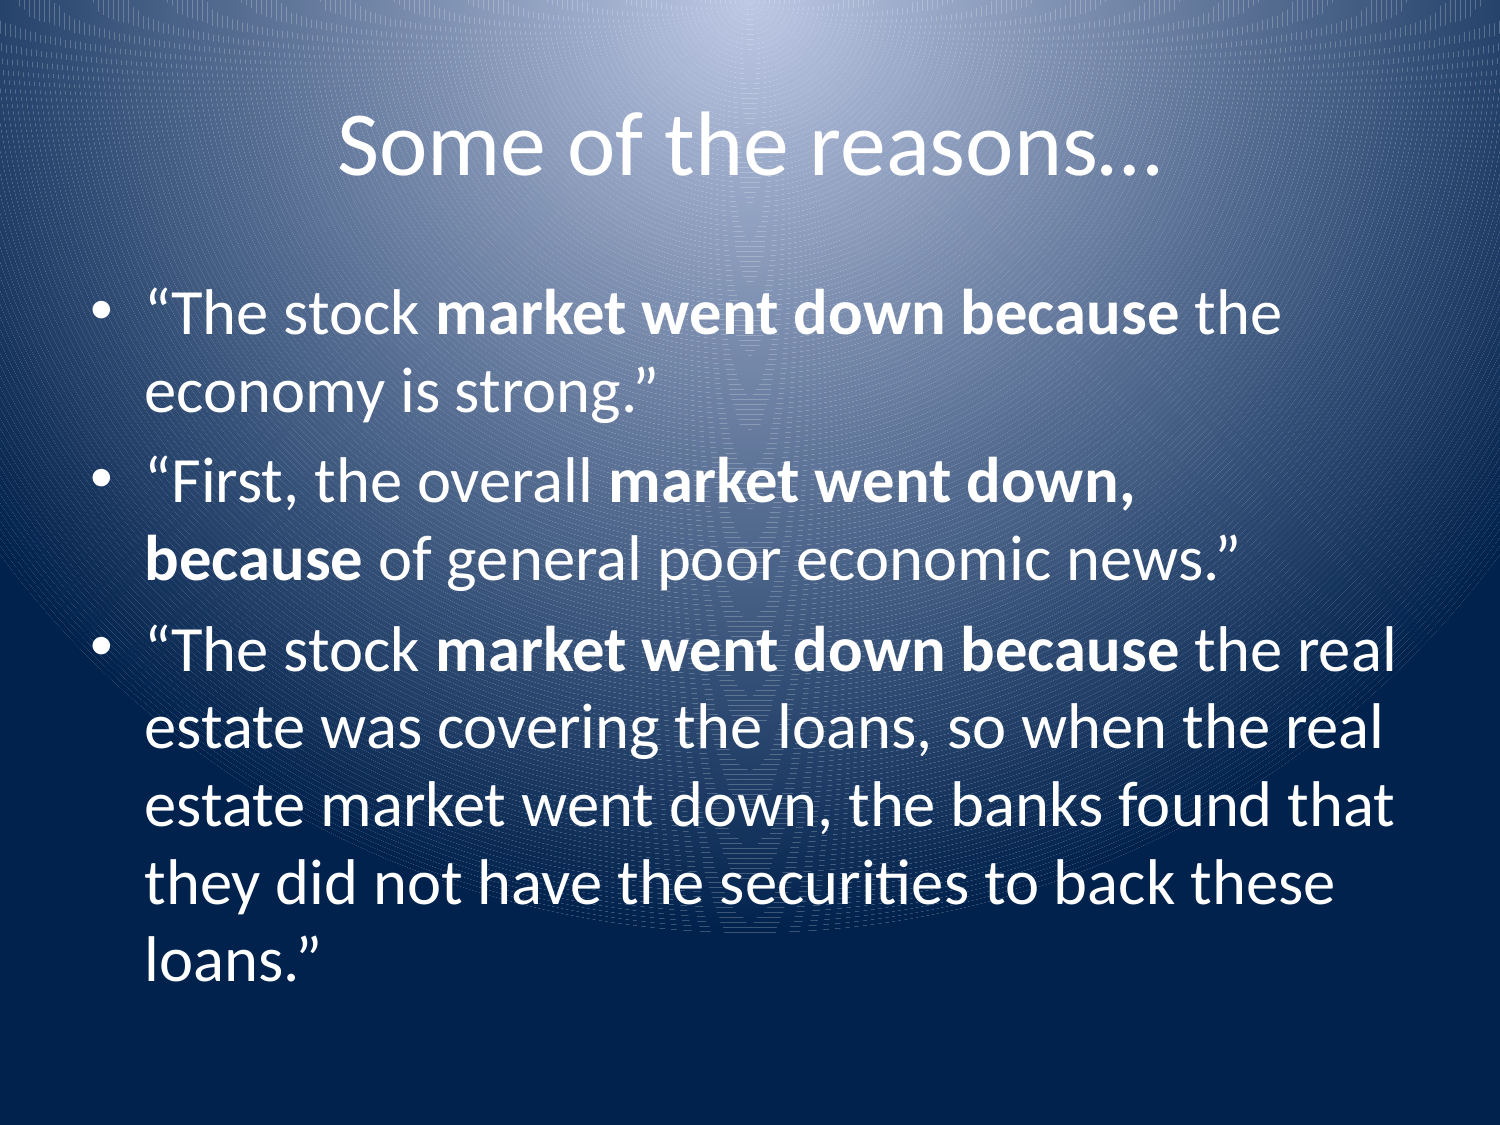

# Some of the reasons…
“The stock market went down because the economy is strong.”
“First, the overall market went down, because of general poor economic news.”
“The stock market went down because the real estate was covering the loans, so when the real estate market went down, the banks found that they did not have the securities to back these loans.”